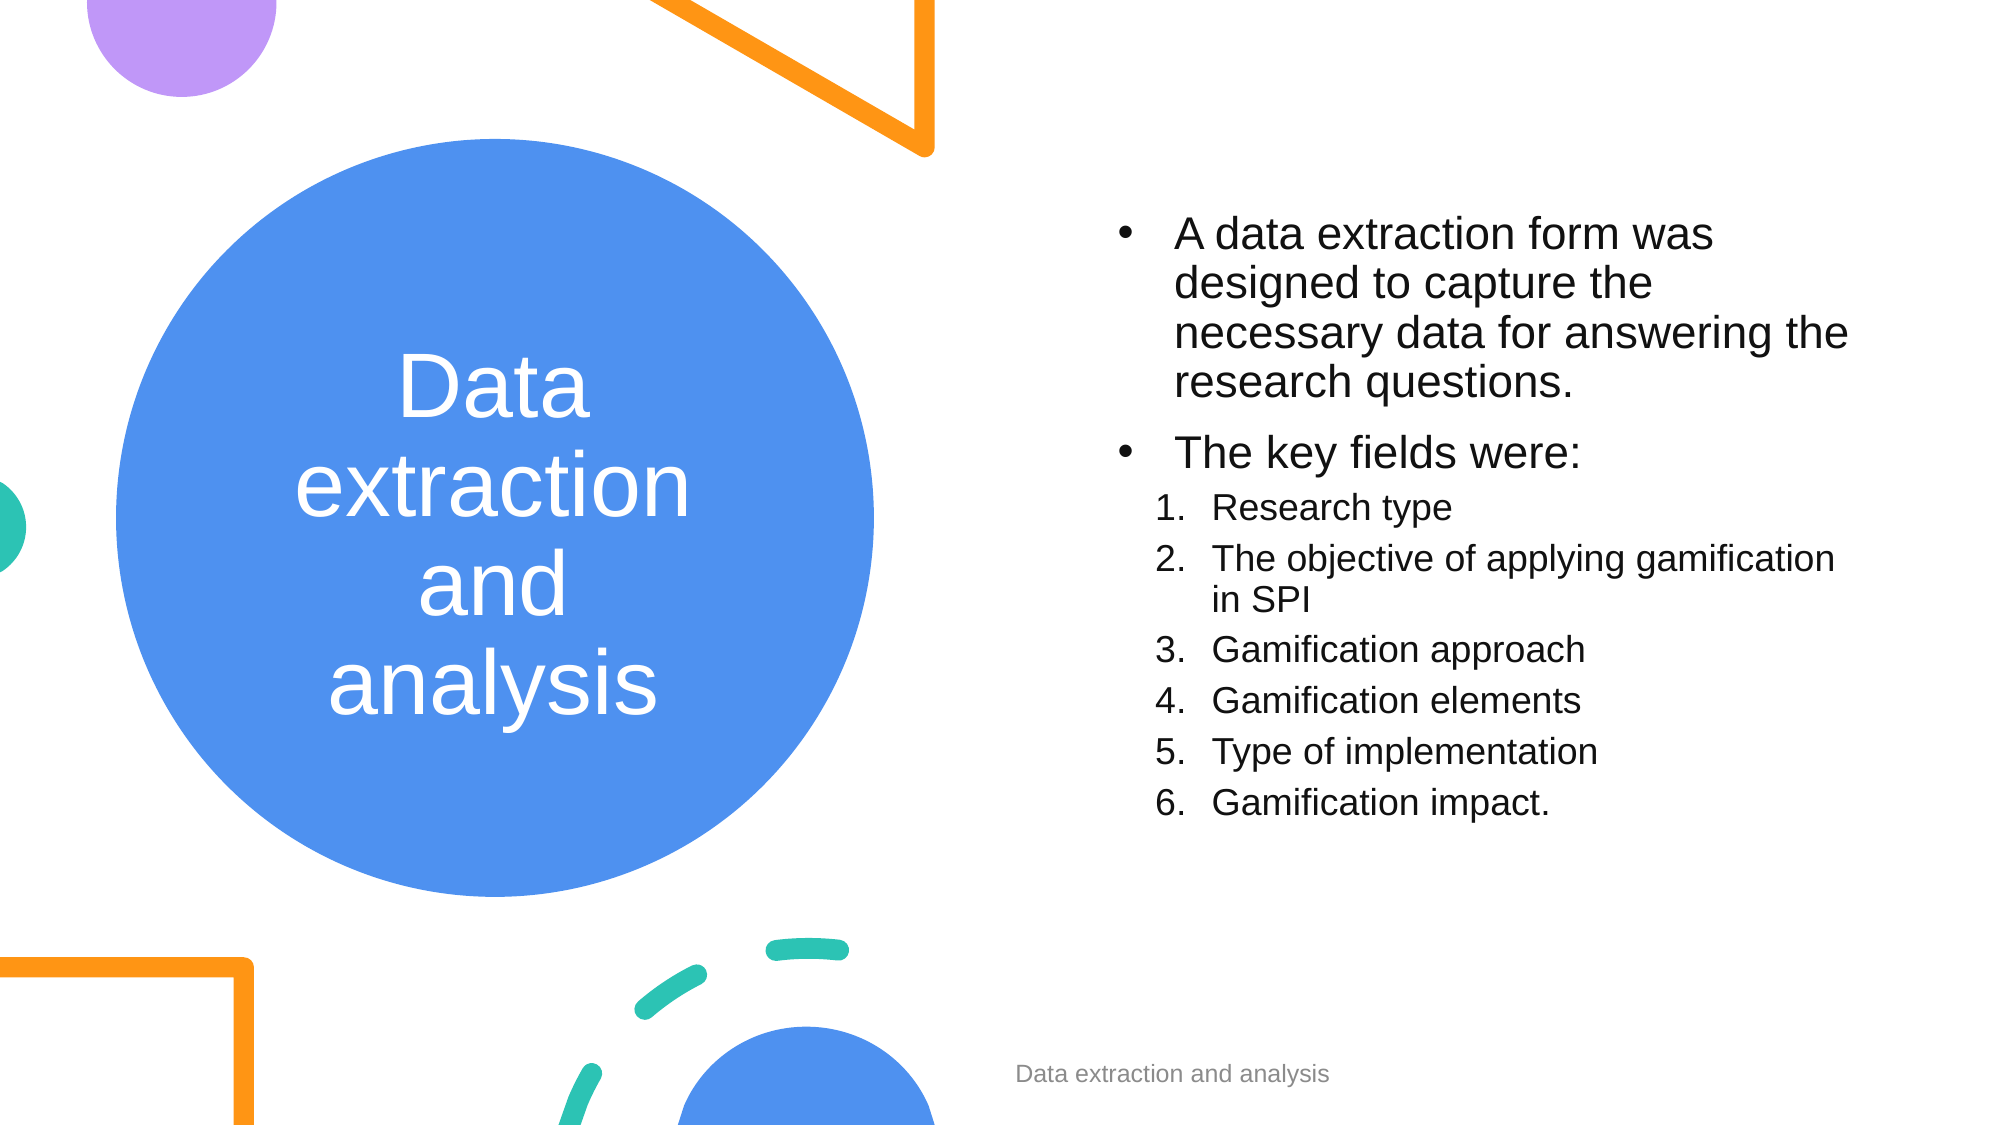

# Data extraction and analysis
A data extraction form was designed to capture the necessary data for answering the research questions.
The key fields were:
Research type
The objective of applying gamification in SPI
Gamification approach
Gamification elements
Type of implementation
Gamification impact.
Data extraction and analysis
16